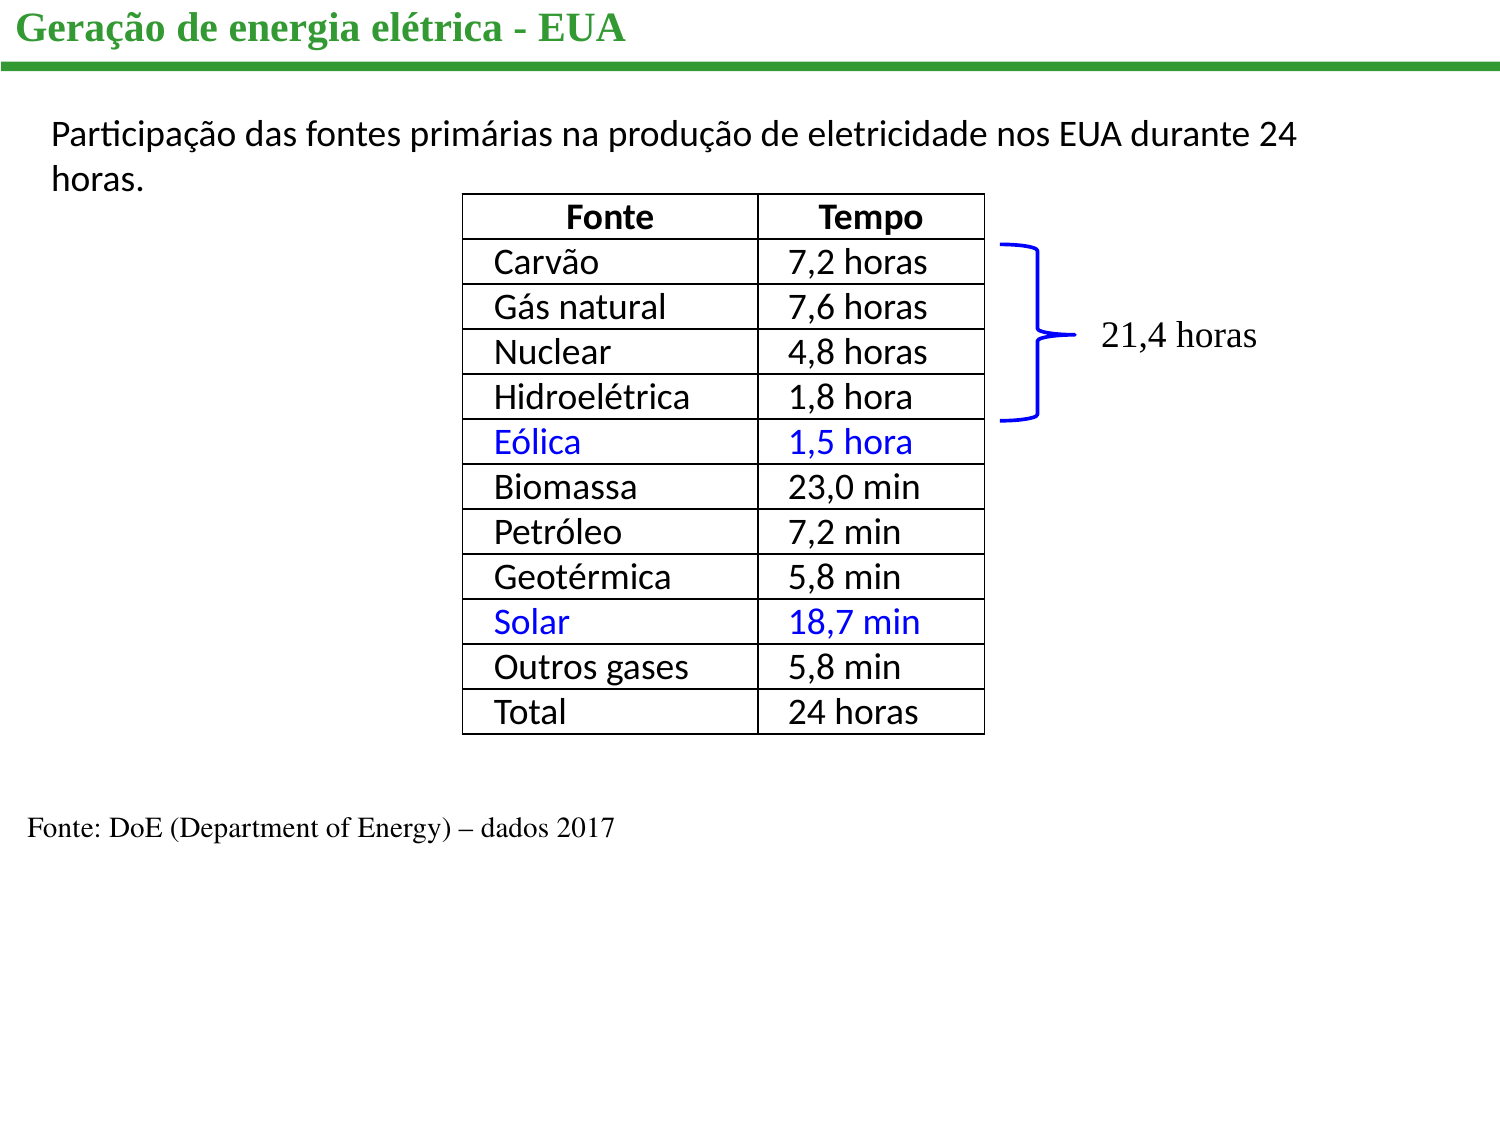

# Geração de energia elétrica - EUA
Participação das fontes primárias na produção de eletricidade nos EUA durante 24 horas.
| Fonte | Tempo |
| --- | --- |
| Carvão | 7,2 horas |
| Gás natural | 7,6 horas |
| Nuclear | 4,8 horas |
| Hidroelétrica | 1,8 hora |
| Eólica | 1,5 hora |
| Biomassa | 23,0 min |
| Petróleo | 7,2 min |
| Geotérmica | 5,8 min |
| Solar | 18,7 min |
| Outros gases | 5,8 min |
| Total | 24 horas |

21,4 horas
Fonte: DoE (Department of Energy) – dados 2017